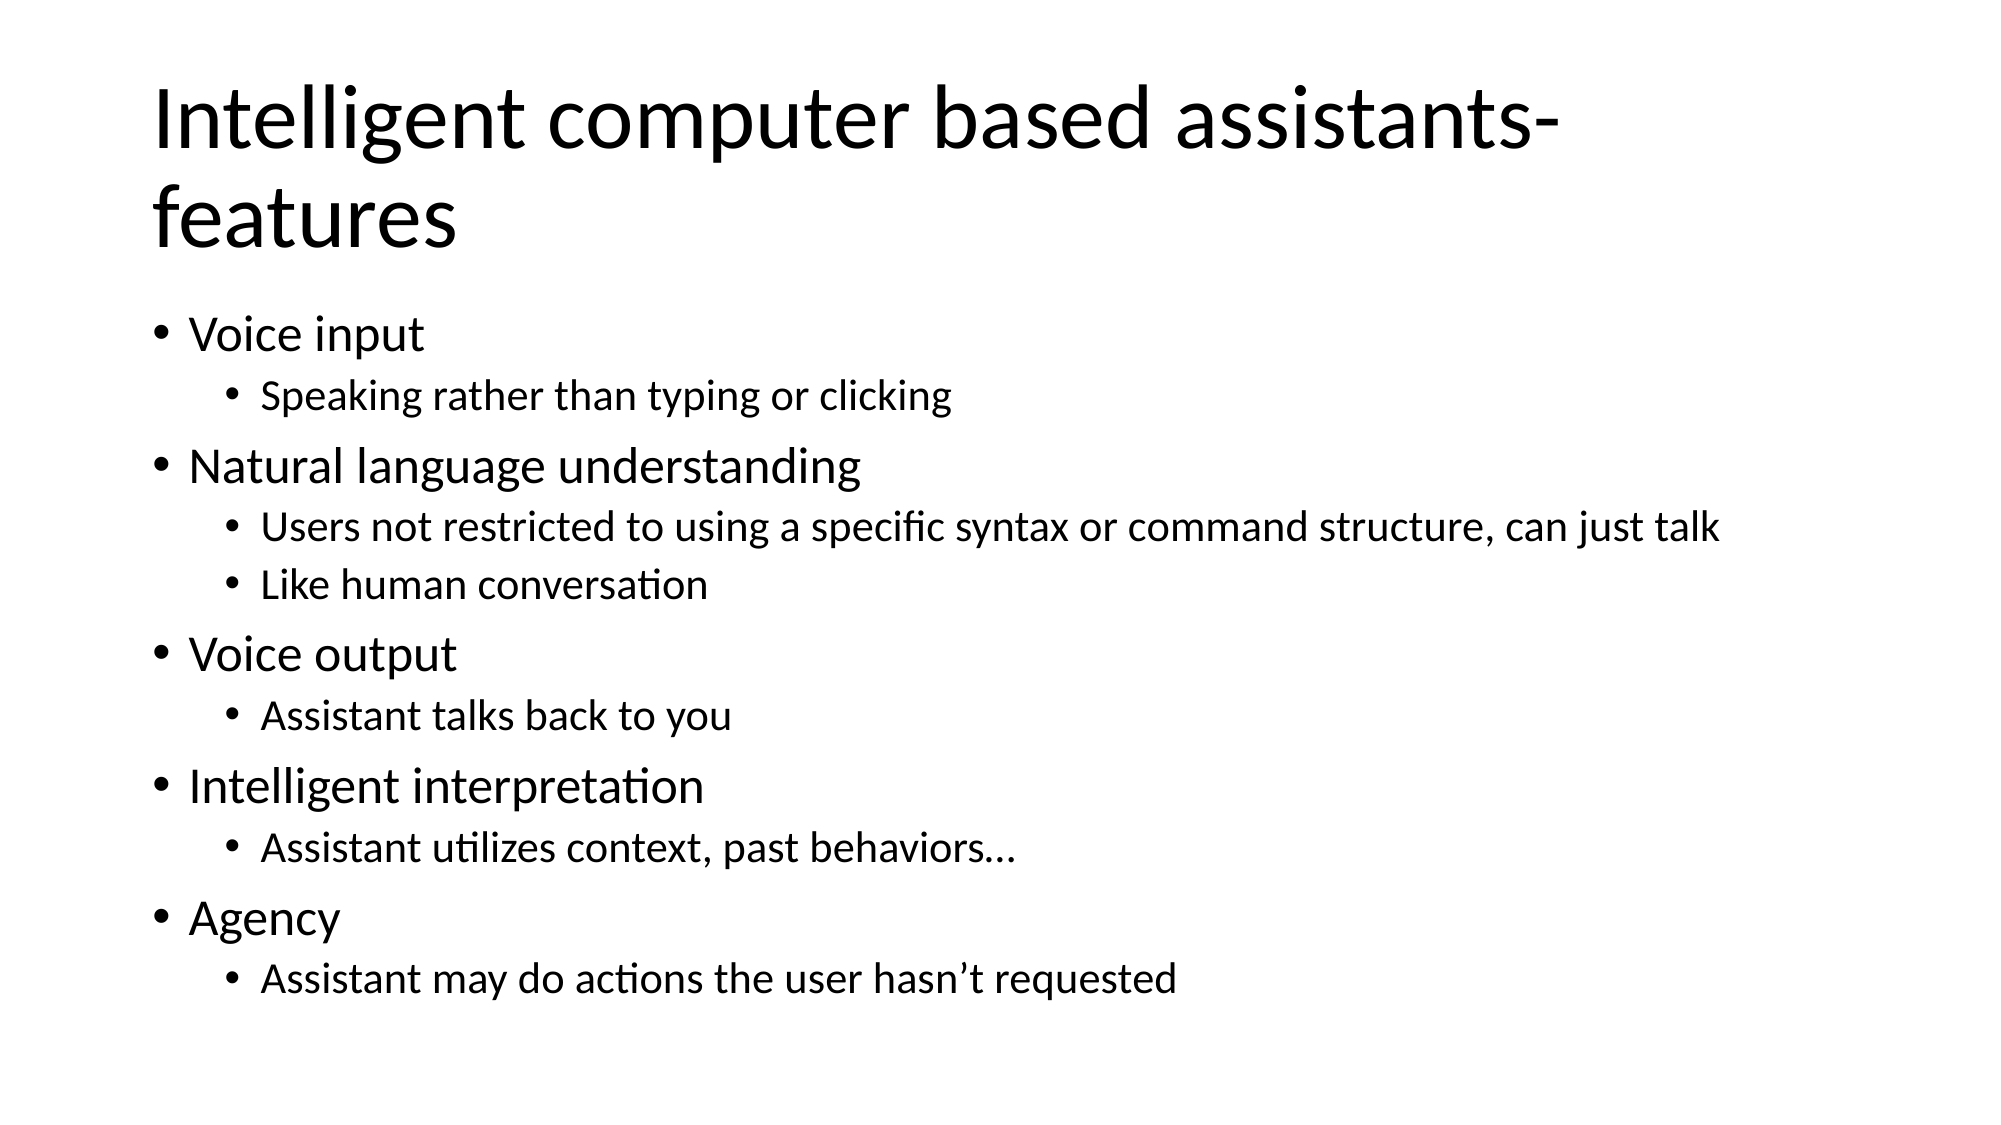

# Intelligent computer based assistants- features
Voice input
Speaking rather than typing or clicking
Natural language understanding
Users not restricted to using a specific syntax or command structure, can just talk
Like human conversation
Voice output
Assistant talks back to you
Intelligent interpretation
Assistant utilizes context, past behaviors…
Agency
Assistant may do actions the user hasn’t requested